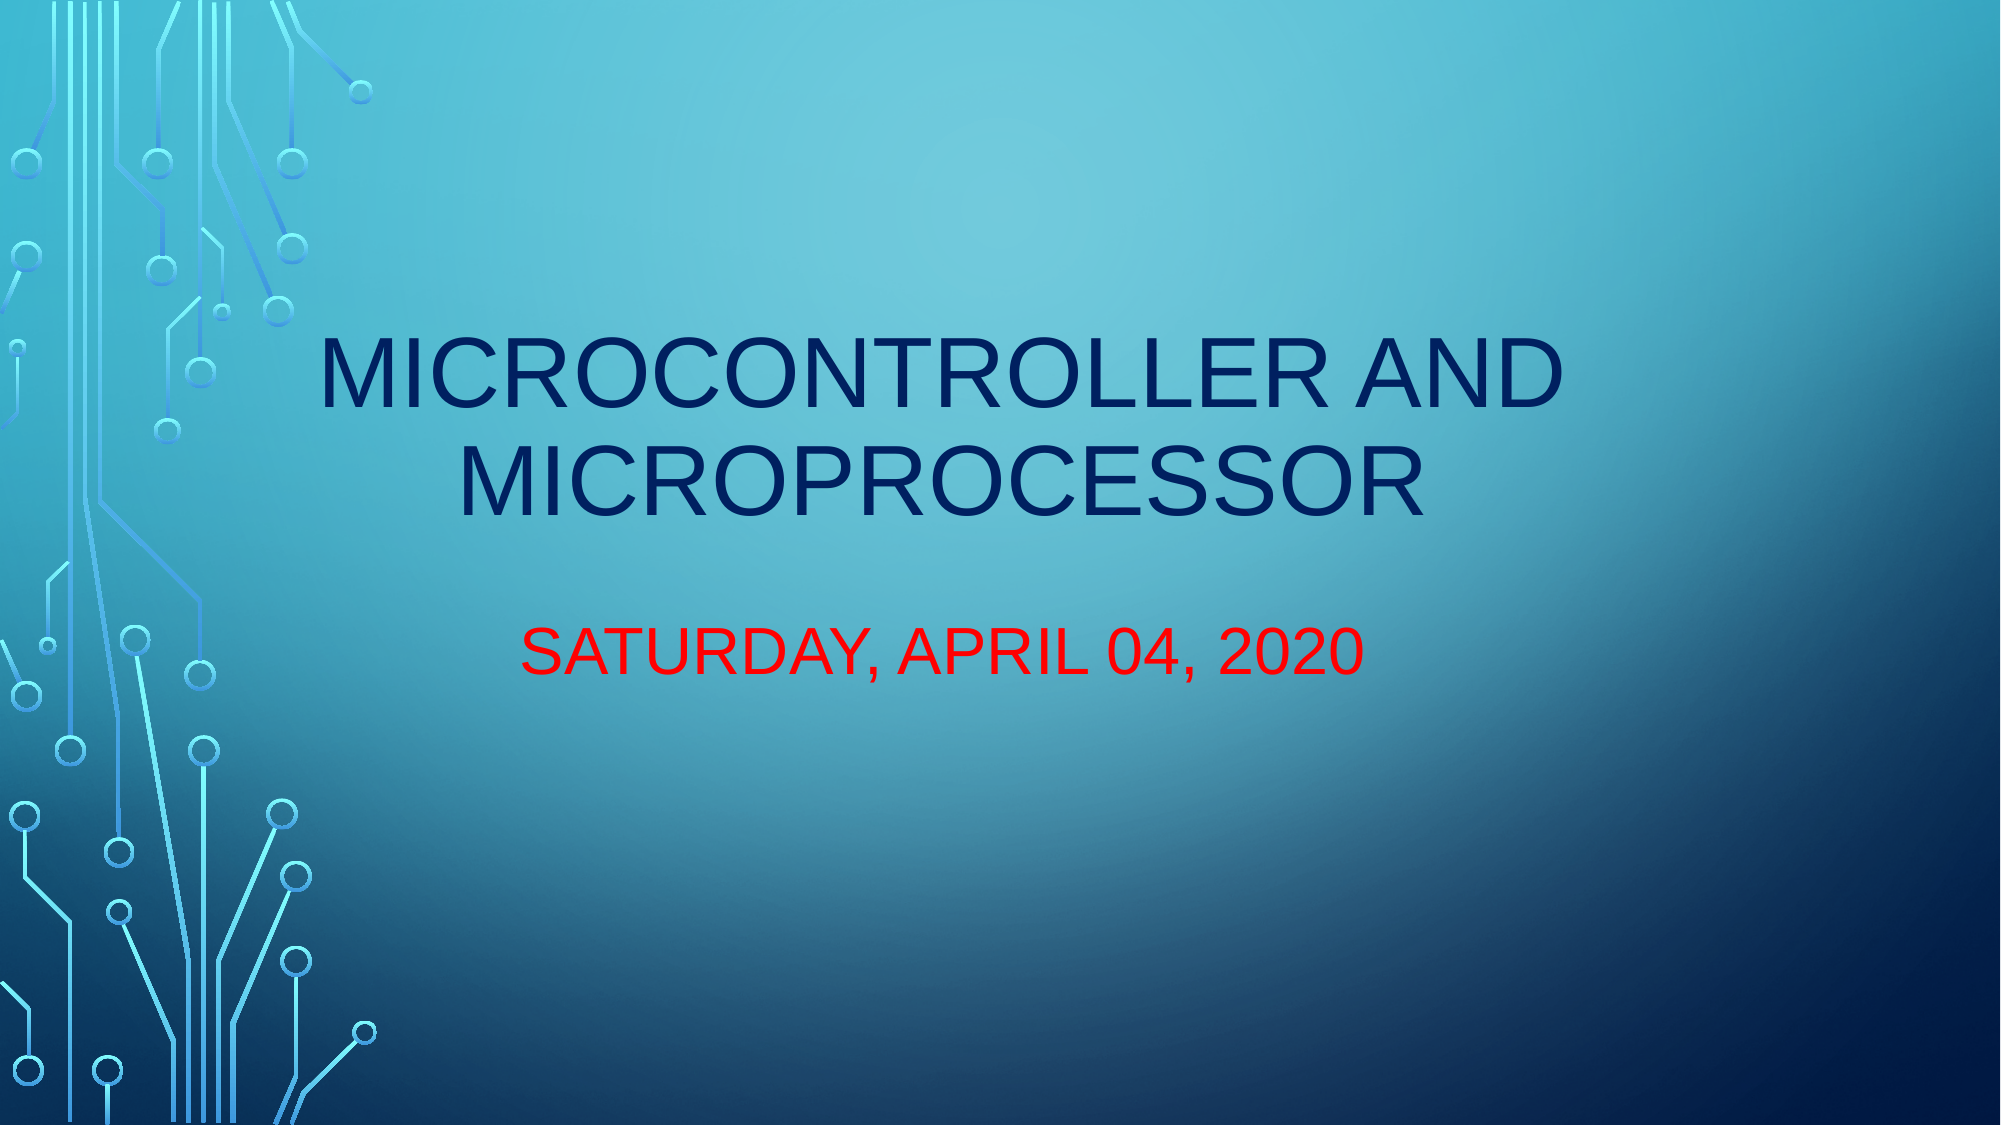

# Microcontroller and Microprocessor
Saturday, April 04, 2020